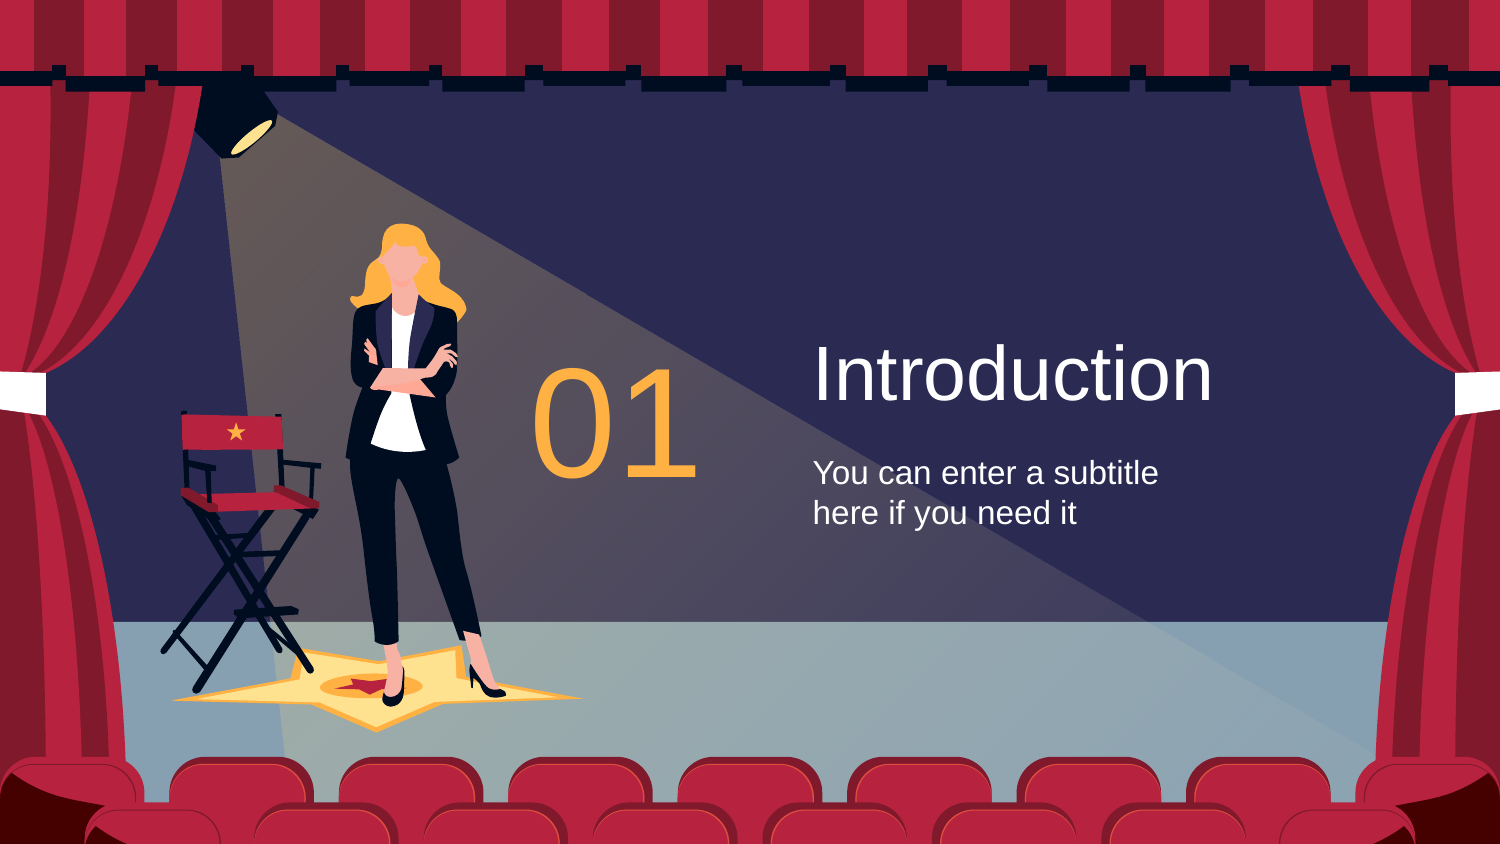

# Introduction
01

You can enter a subtitle here if you need it